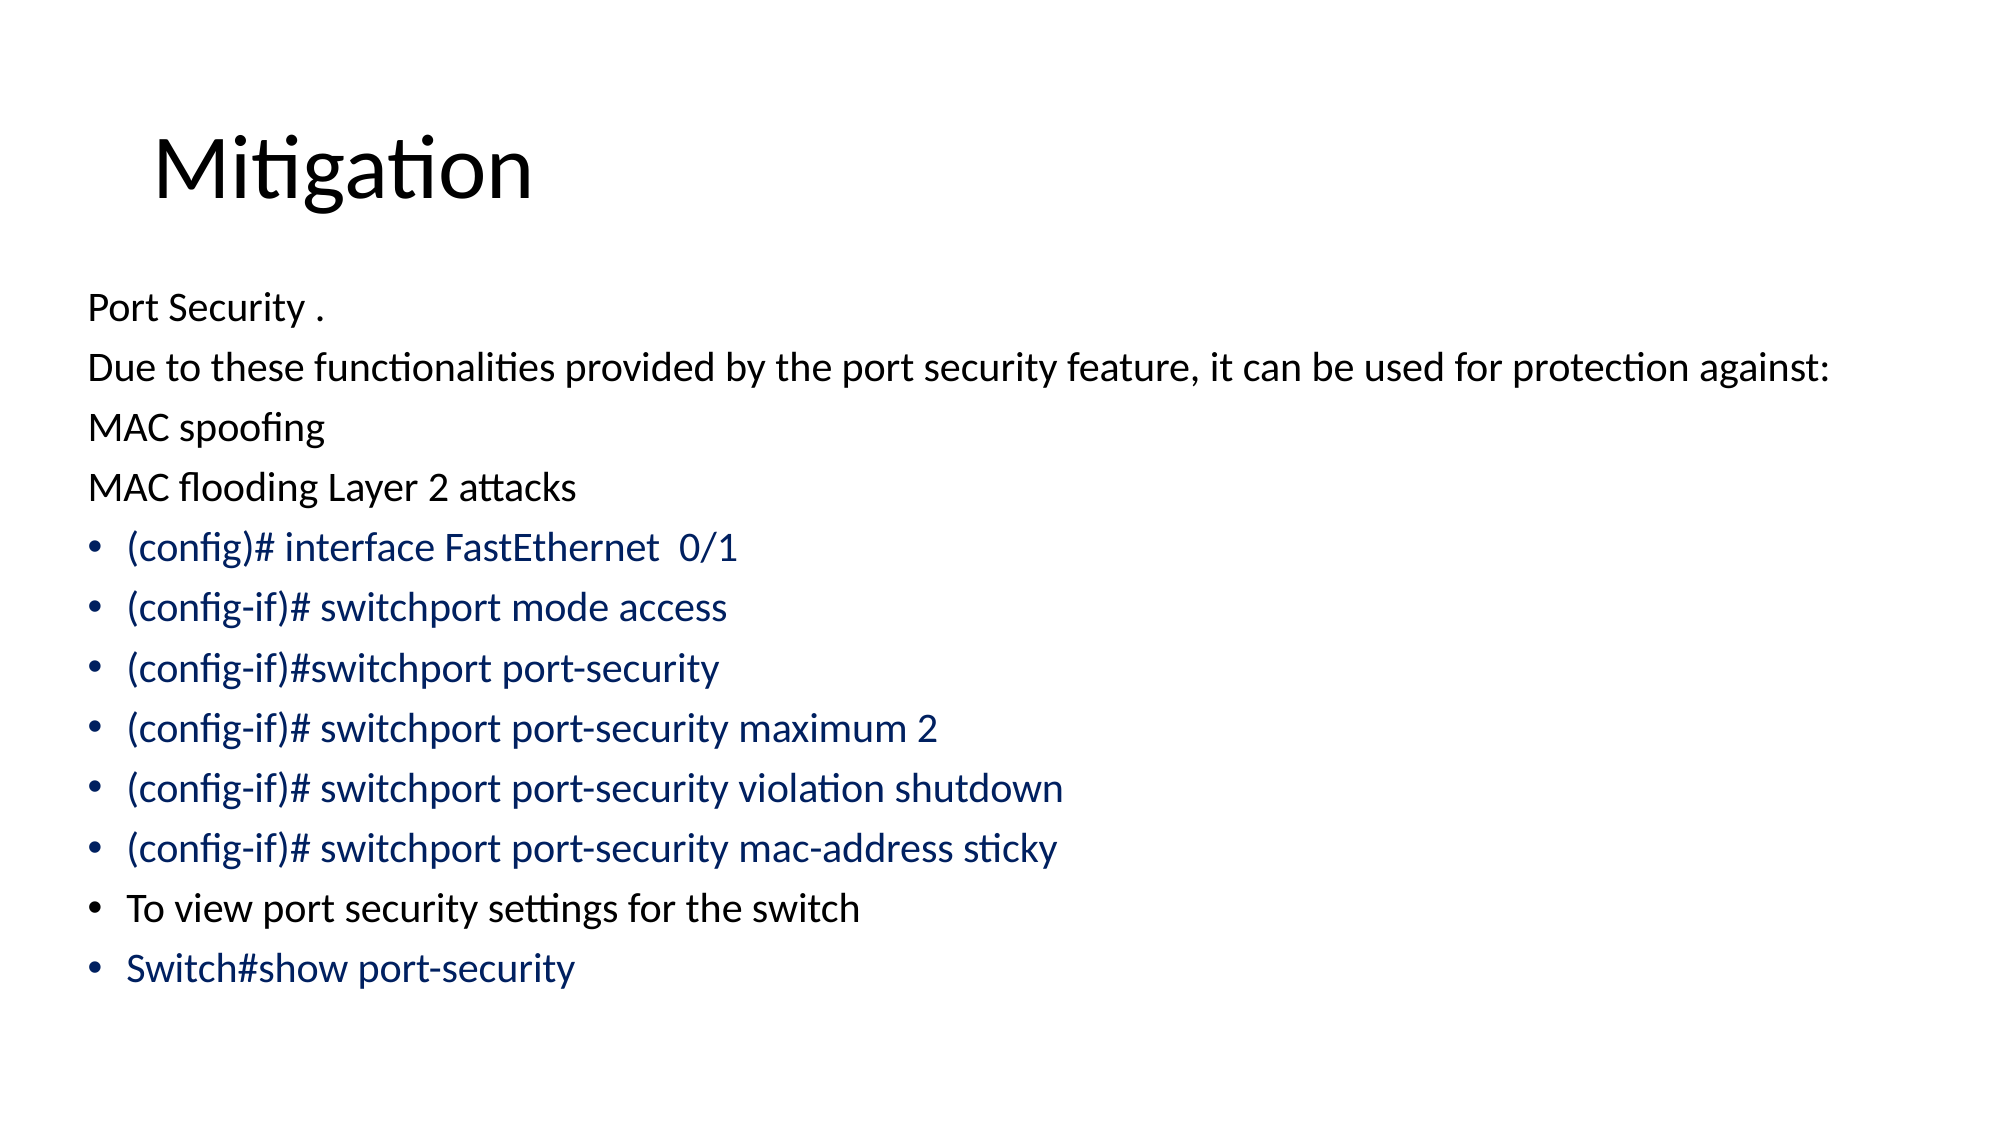

# Mitigation
Port Security .
Due to these functionalities provided by the port security feature, it can be used for protection against:
MAC spoofing
MAC flooding Layer 2 attacks
(config)# interface FastEthernet  0/1
(config-if)# switchport mode access
(config-if)#switchport port-security
(config-if)# switchport port-security maximum 2
(config-if)# switchport port-security violation shutdown
(config-if)# switchport port-security mac-address sticky
To view port security settings for the switch
Switch#show port-security